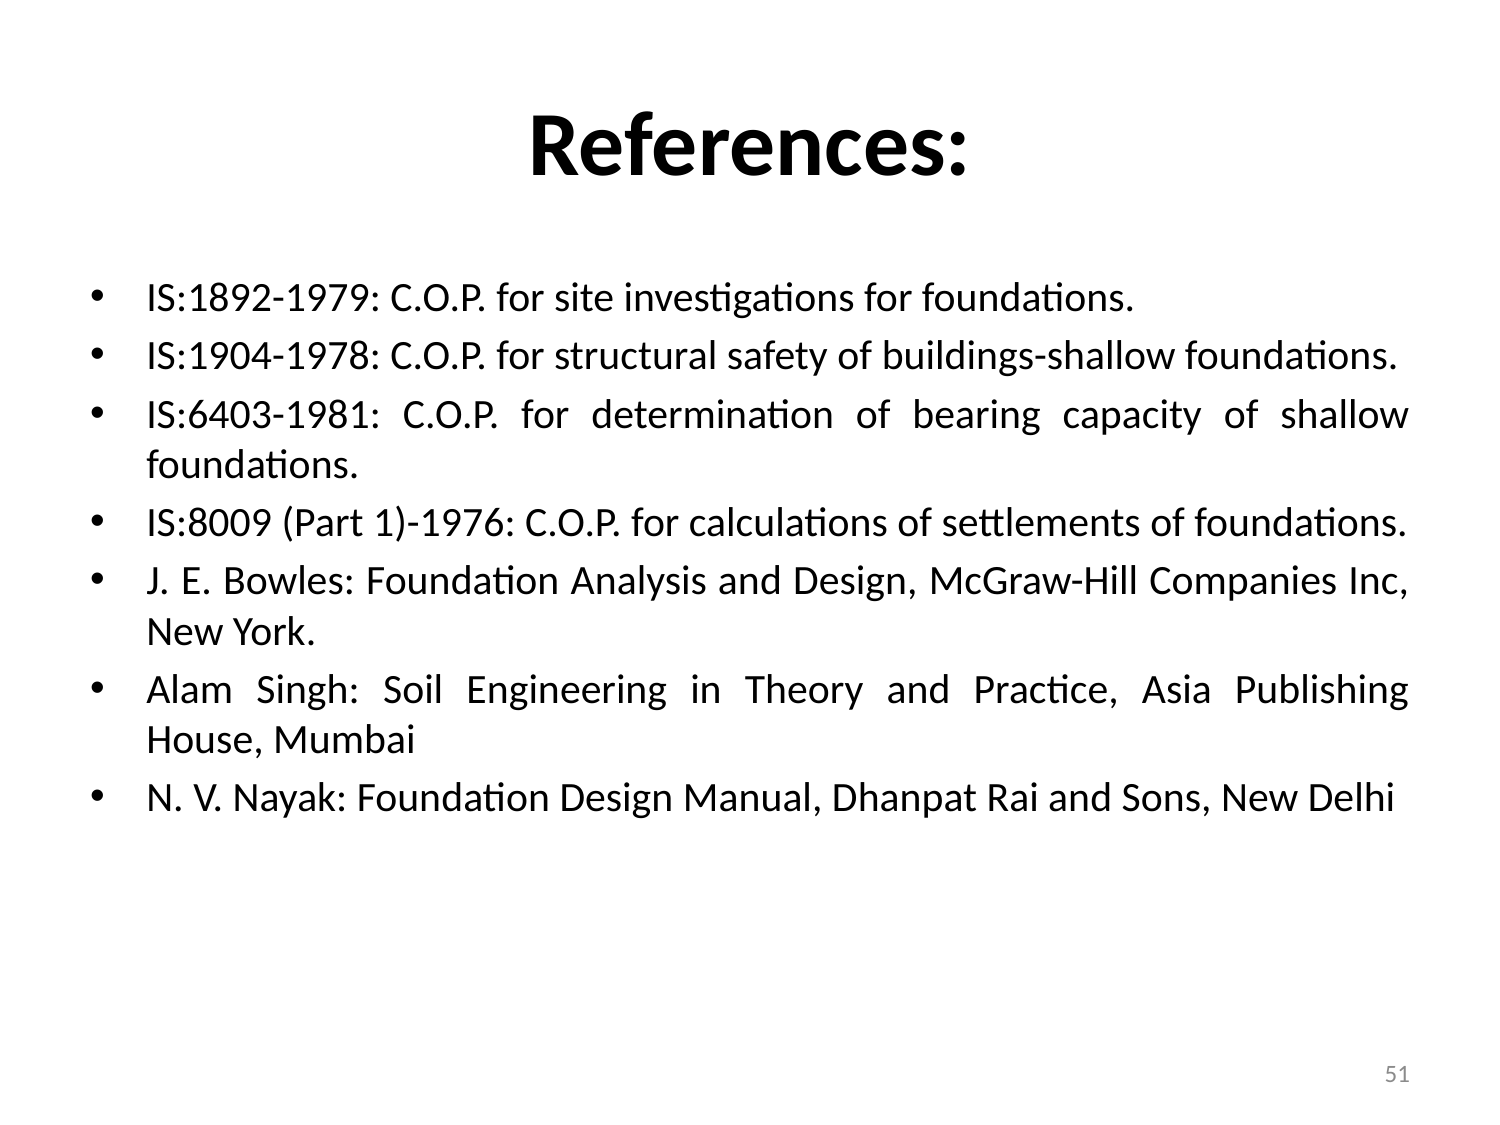

# References:
IS:1892-1979: C.O.P. for site investigations for foundations.
IS:1904-1978: C.O.P. for structural safety of buildings-shallow foundations.
IS:6403-1981: C.O.P. for determination of bearing capacity of shallow foundations.
IS:8009 (Part 1)-1976: C.O.P. for calculations of settlements of foundations.
J. E. Bowles: Foundation Analysis and Design, McGraw-Hill Companies Inc, New York.
Alam Singh: Soil Engineering in Theory and Practice, Asia Publishing House, Mumbai
N. V. Nayak: Foundation Design Manual, Dhanpat Rai and Sons, New Delhi
51